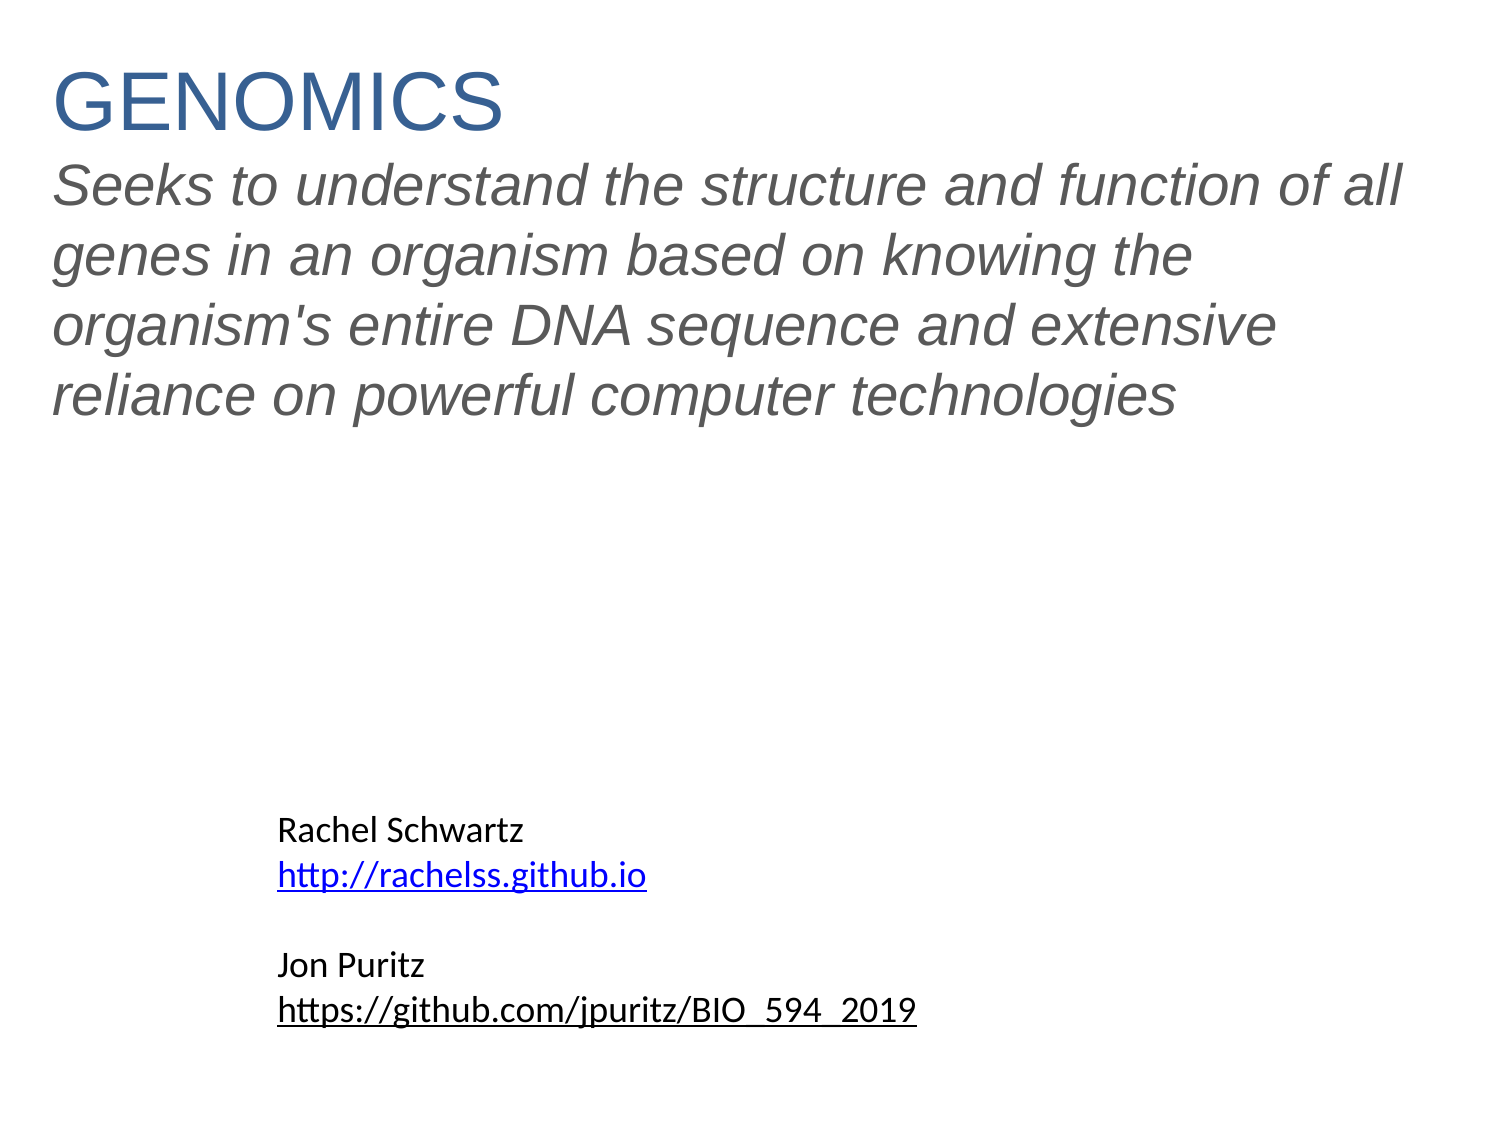

GENOMICS
Seeks to understand the structure and function of all genes in an organism based on knowing the organism's entire DNA sequence and extensive reliance on powerful computer technologies

Rachel Schwartz
http://rachelss.github.io

Jon Puritz
https://github.com/jpuritz/BIO_594_2019